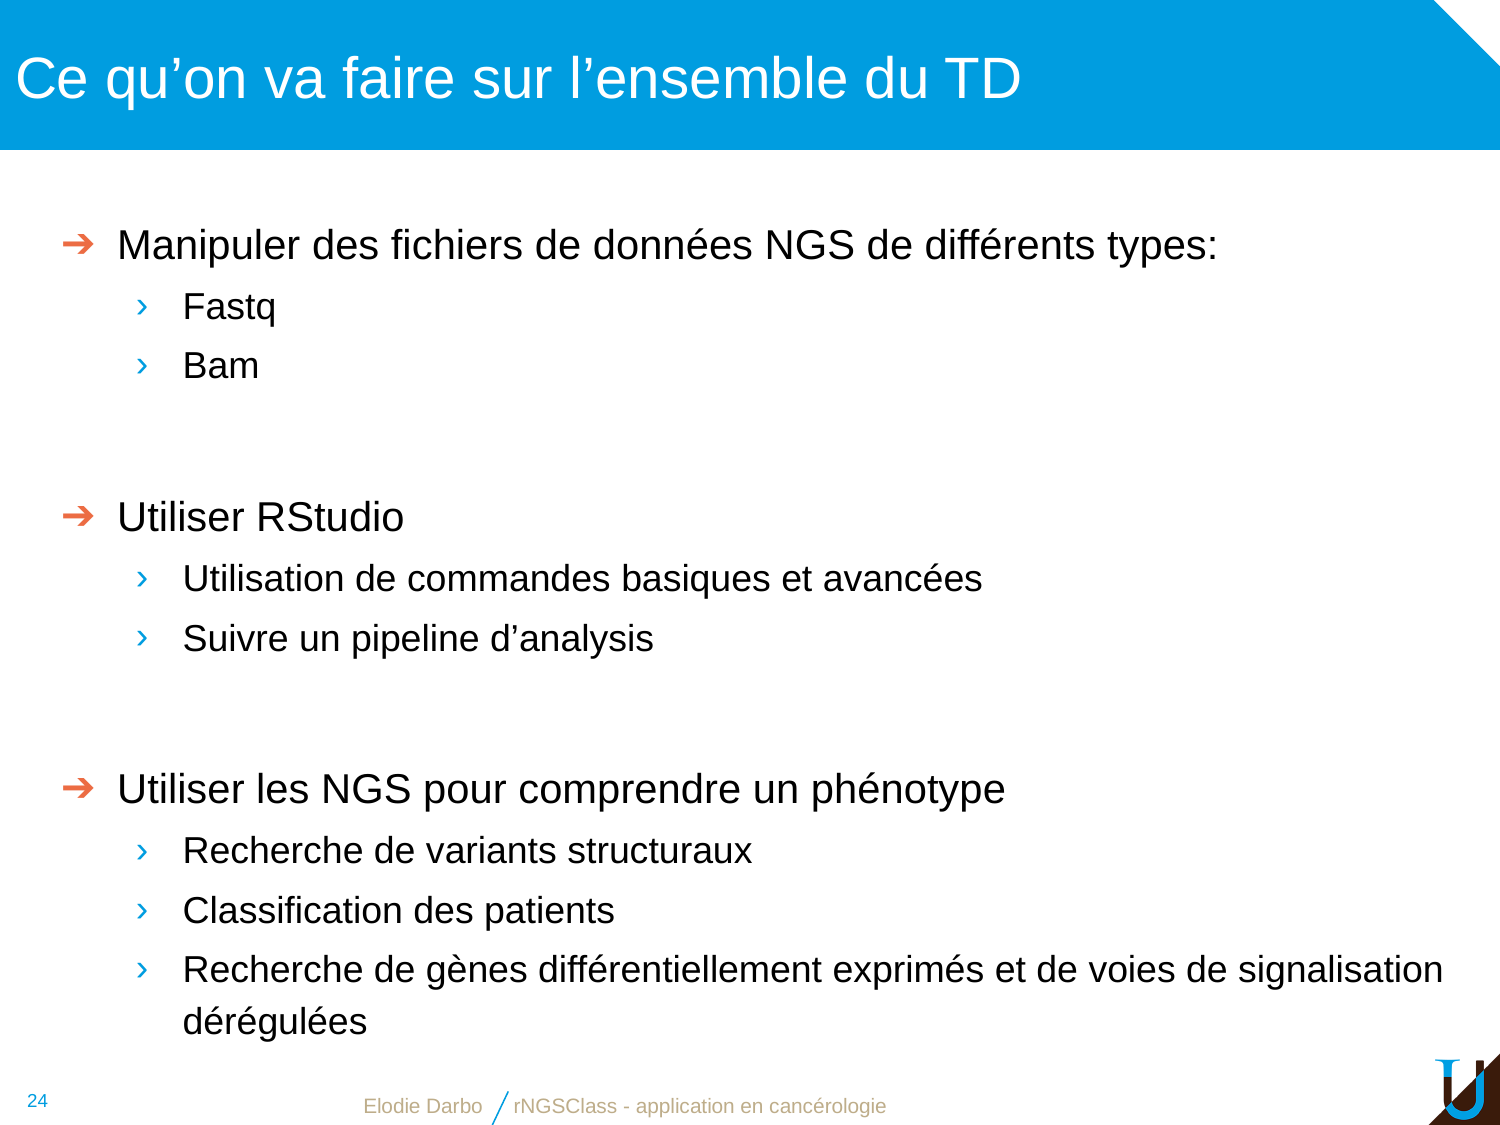

# Ce qu’on va faire sur l’ensemble du TD
Manipuler des fichiers de données NGS de différents types:
Fastq
Bam

Utiliser RStudio
Utilisation de commandes basiques et avancées
Suivre un pipeline d’analysis

Utiliser les NGS pour comprendre un phénotype
Recherche de variants structuraux
Classification des patients
Recherche de gènes différentiellement exprimés et de voies de signalisation dérégulées

24
Elodie Darbo
rNGSClass - application en cancérologie